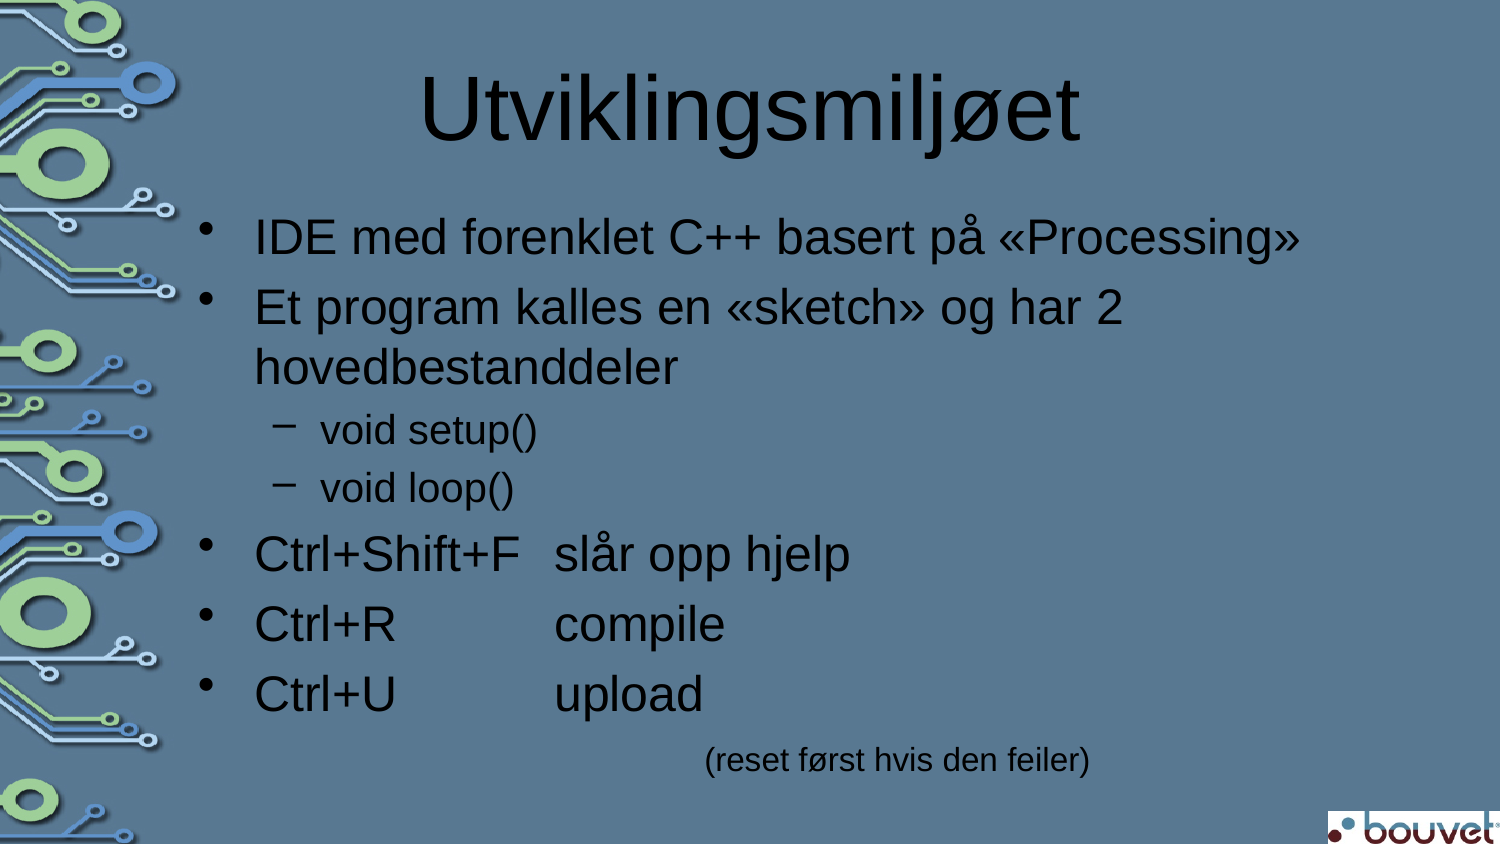

# Utviklingsmiljøet
IDE med forenklet C++ basert på «Processing»
Et program kalles en «sketch» og har 2 hovedbestanddeler
void setup()
void loop()
Ctrl+Shift+F	slår opp hjelp
Ctrl+R		compile
Ctrl+U		upload
			(reset først hvis den feiler)